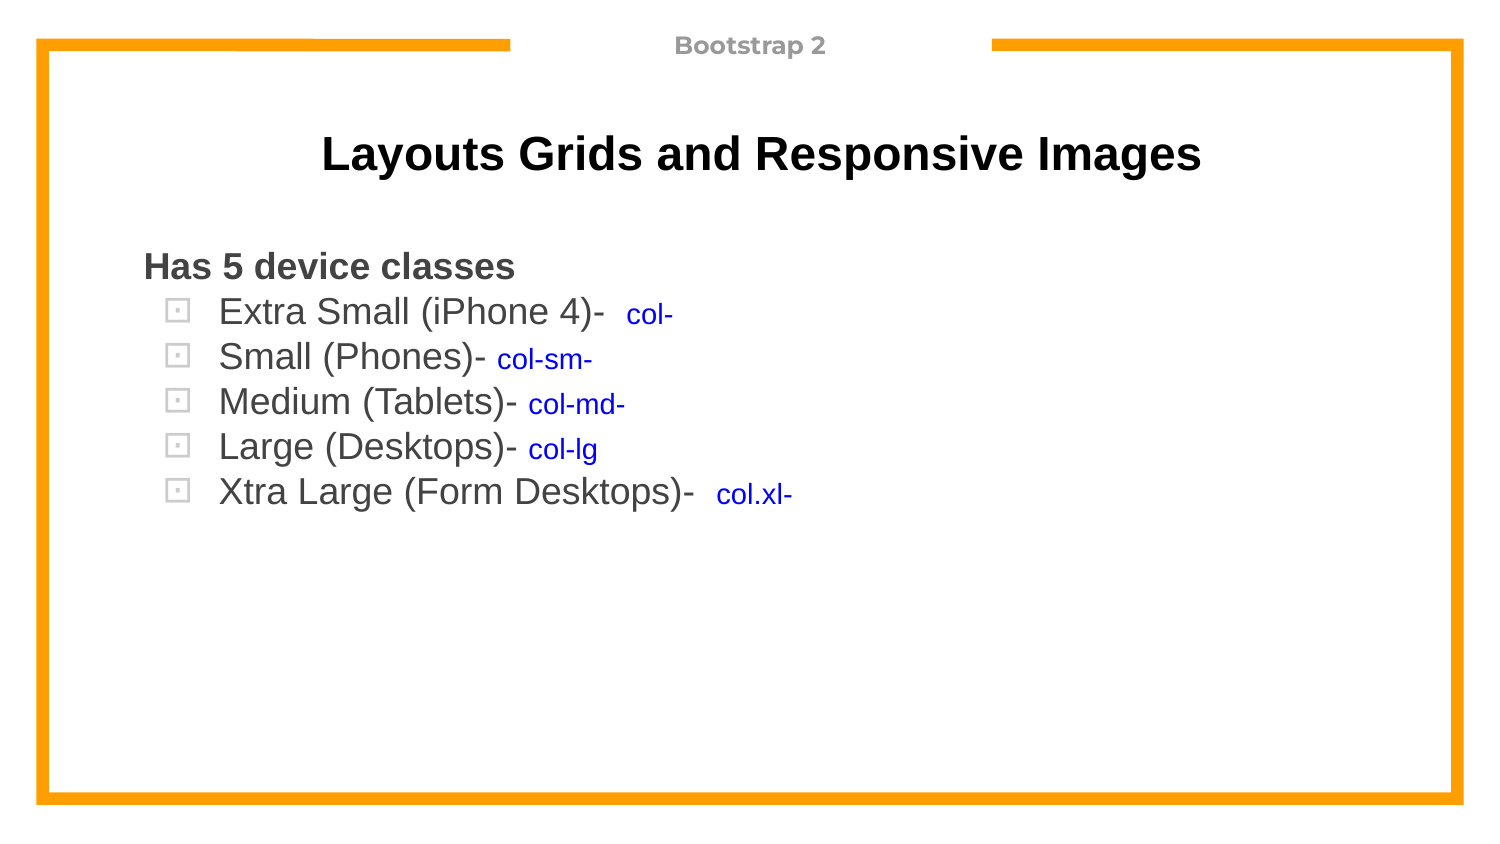

# Bootstrap 2
Layouts Grids and Responsive Images

Has 5 device classes
Extra Small (iPhone 4)-  col-
Small (Phones)- col-sm-
Medium (Tablets)- col-md-
Large (Desktops)- col-lg
Xtra Large (Form Desktops)-  col.xl-